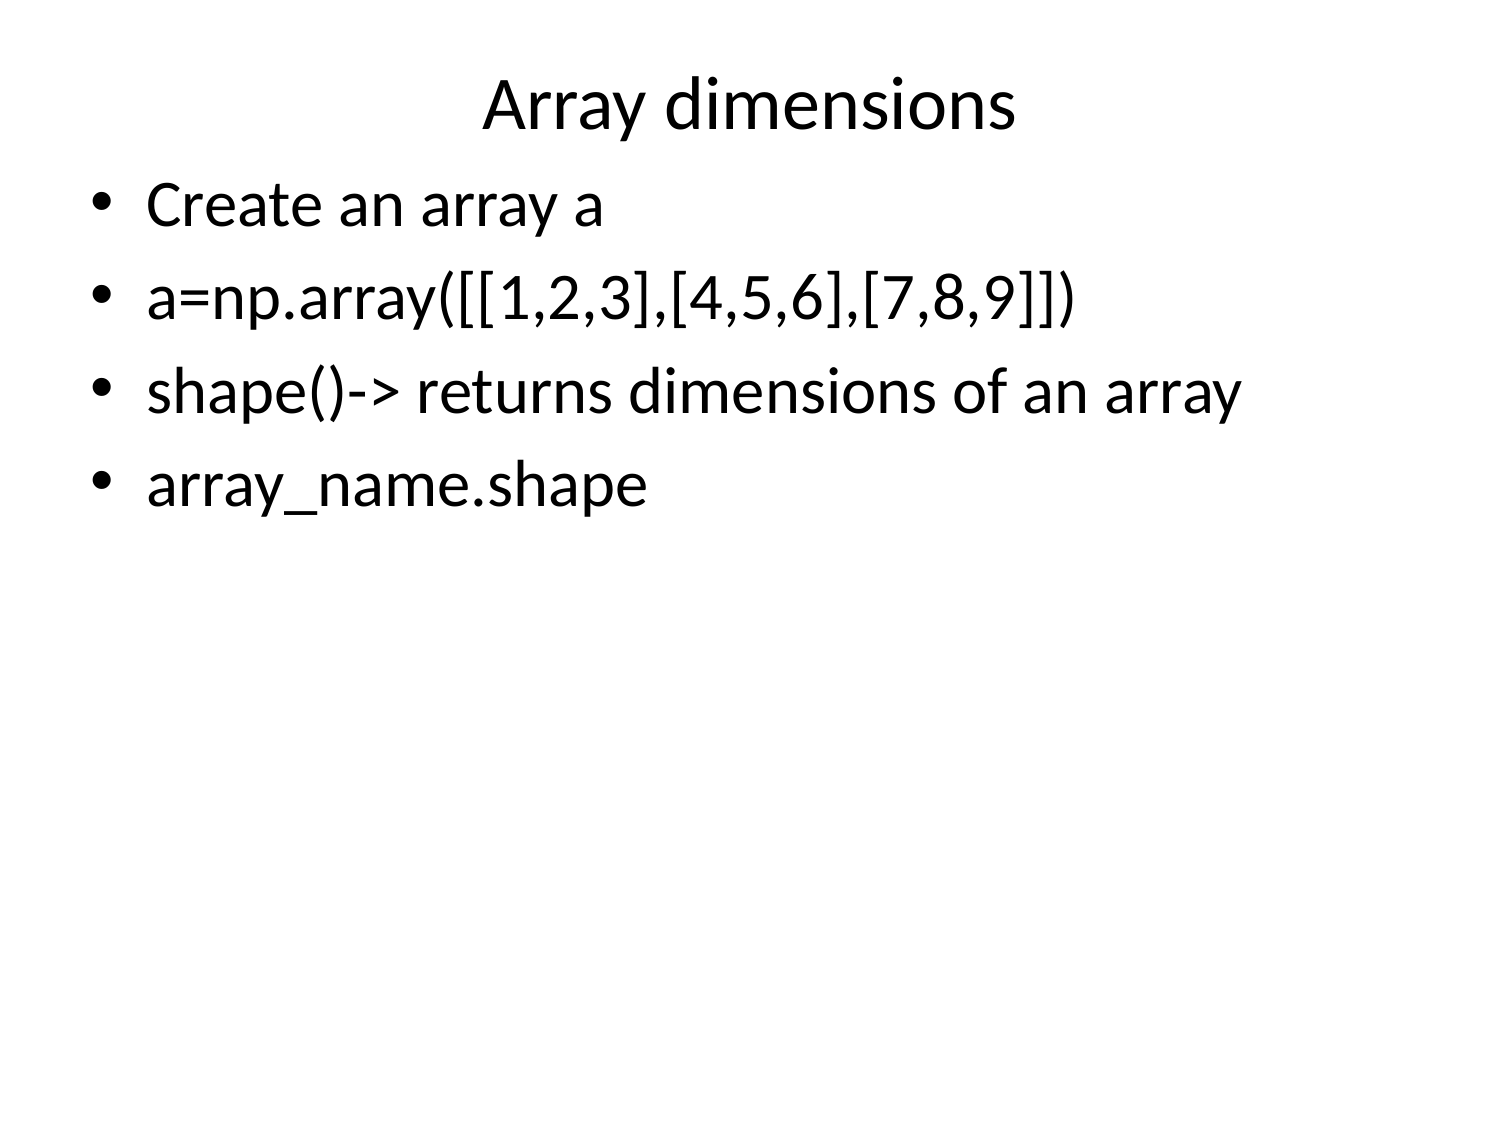

# Array dimensions
Create an array a
a=np.array([[1,2,3],[4,5,6],[7,8,9]])
shape()-> returns dimensions of an array
array_name.shape